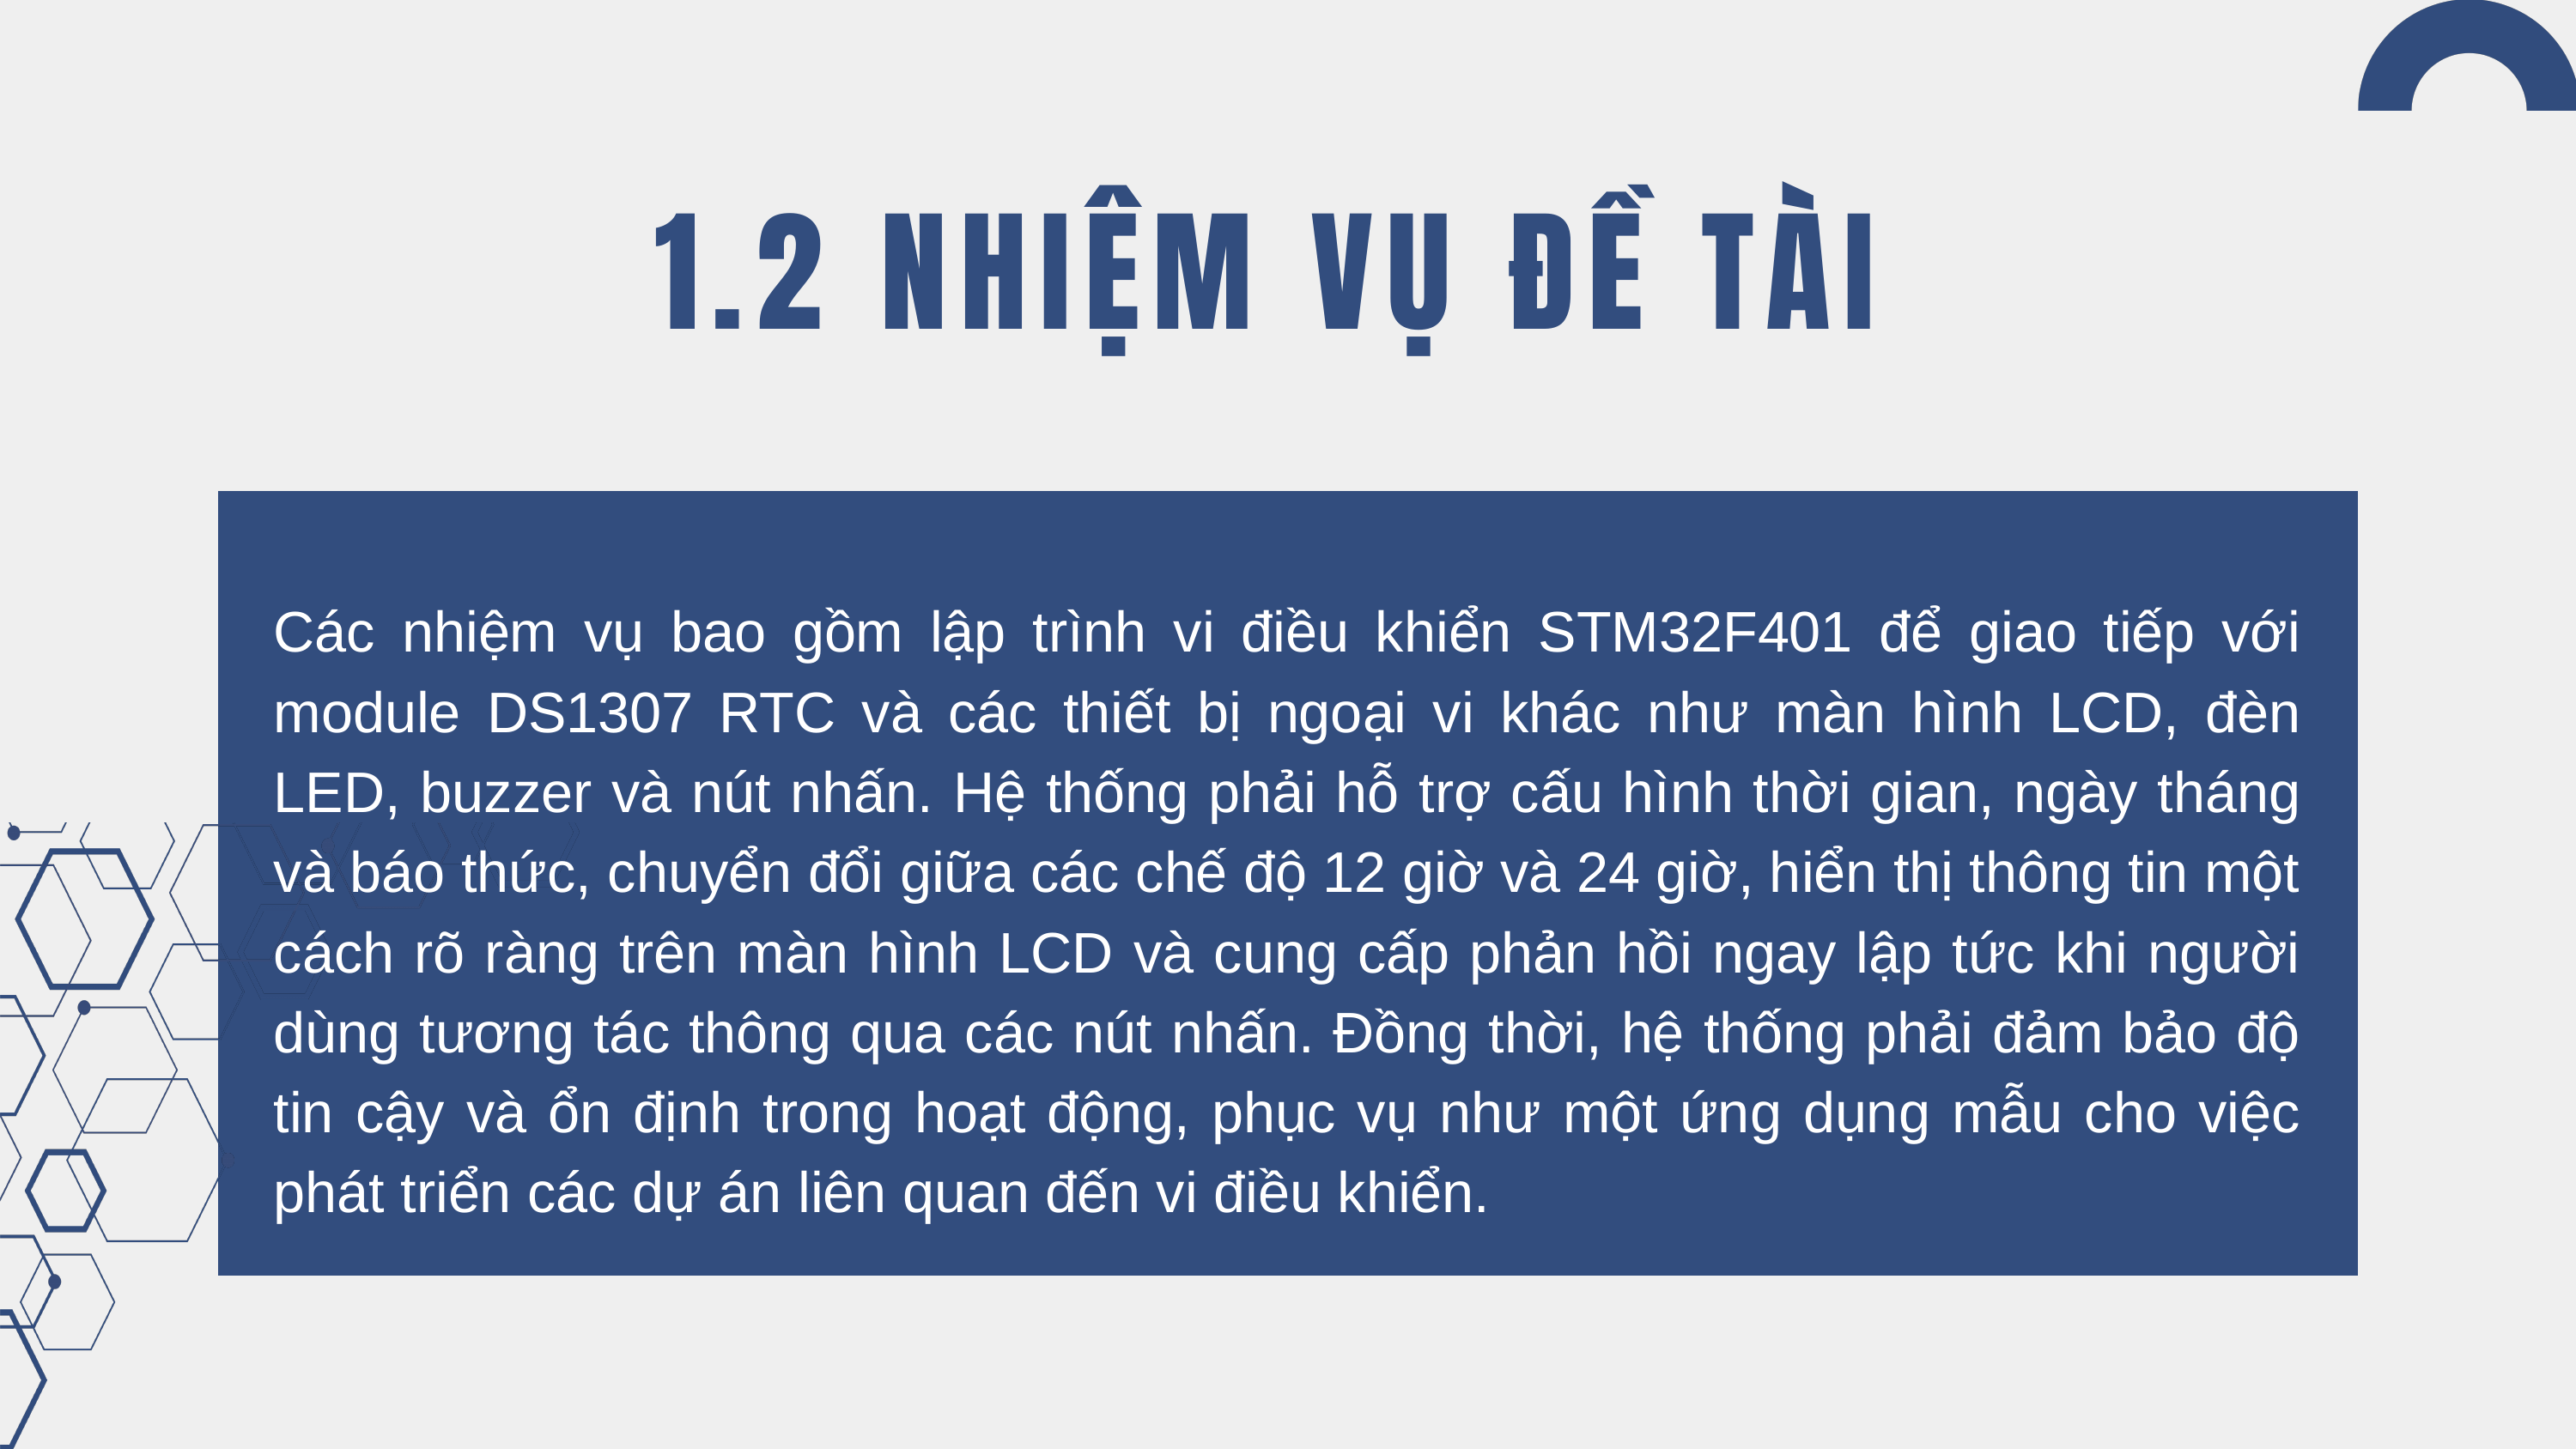

1.2 NHIỆM VỤ ĐỀ TÀI

Các nhiệm vụ bao gồm lập trình vi điều khiển STM32F401 để giao tiếp với module DS1307 RTC và các thiết bị ngoại vi khác như màn hình LCD, đèn LED, buzzer và nút nhấn. Hệ thống phải hỗ trợ cấu hình thời gian, ngày tháng và báo thức, chuyển đổi giữa các chế độ 12 giờ và 24 giờ, hiển thị thông tin một cách rõ ràng trên màn hình LCD và cung cấp phản hồi ngay lập tức khi người dùng tương tác thông qua các nút nhấn. Đồng thời, hệ thống phải đảm bảo độ tin cậy và ổn định trong hoạt động, phục vụ như một ứng dụng mẫu cho việc phát triển các dự án liên quan đến vi điều khiển.